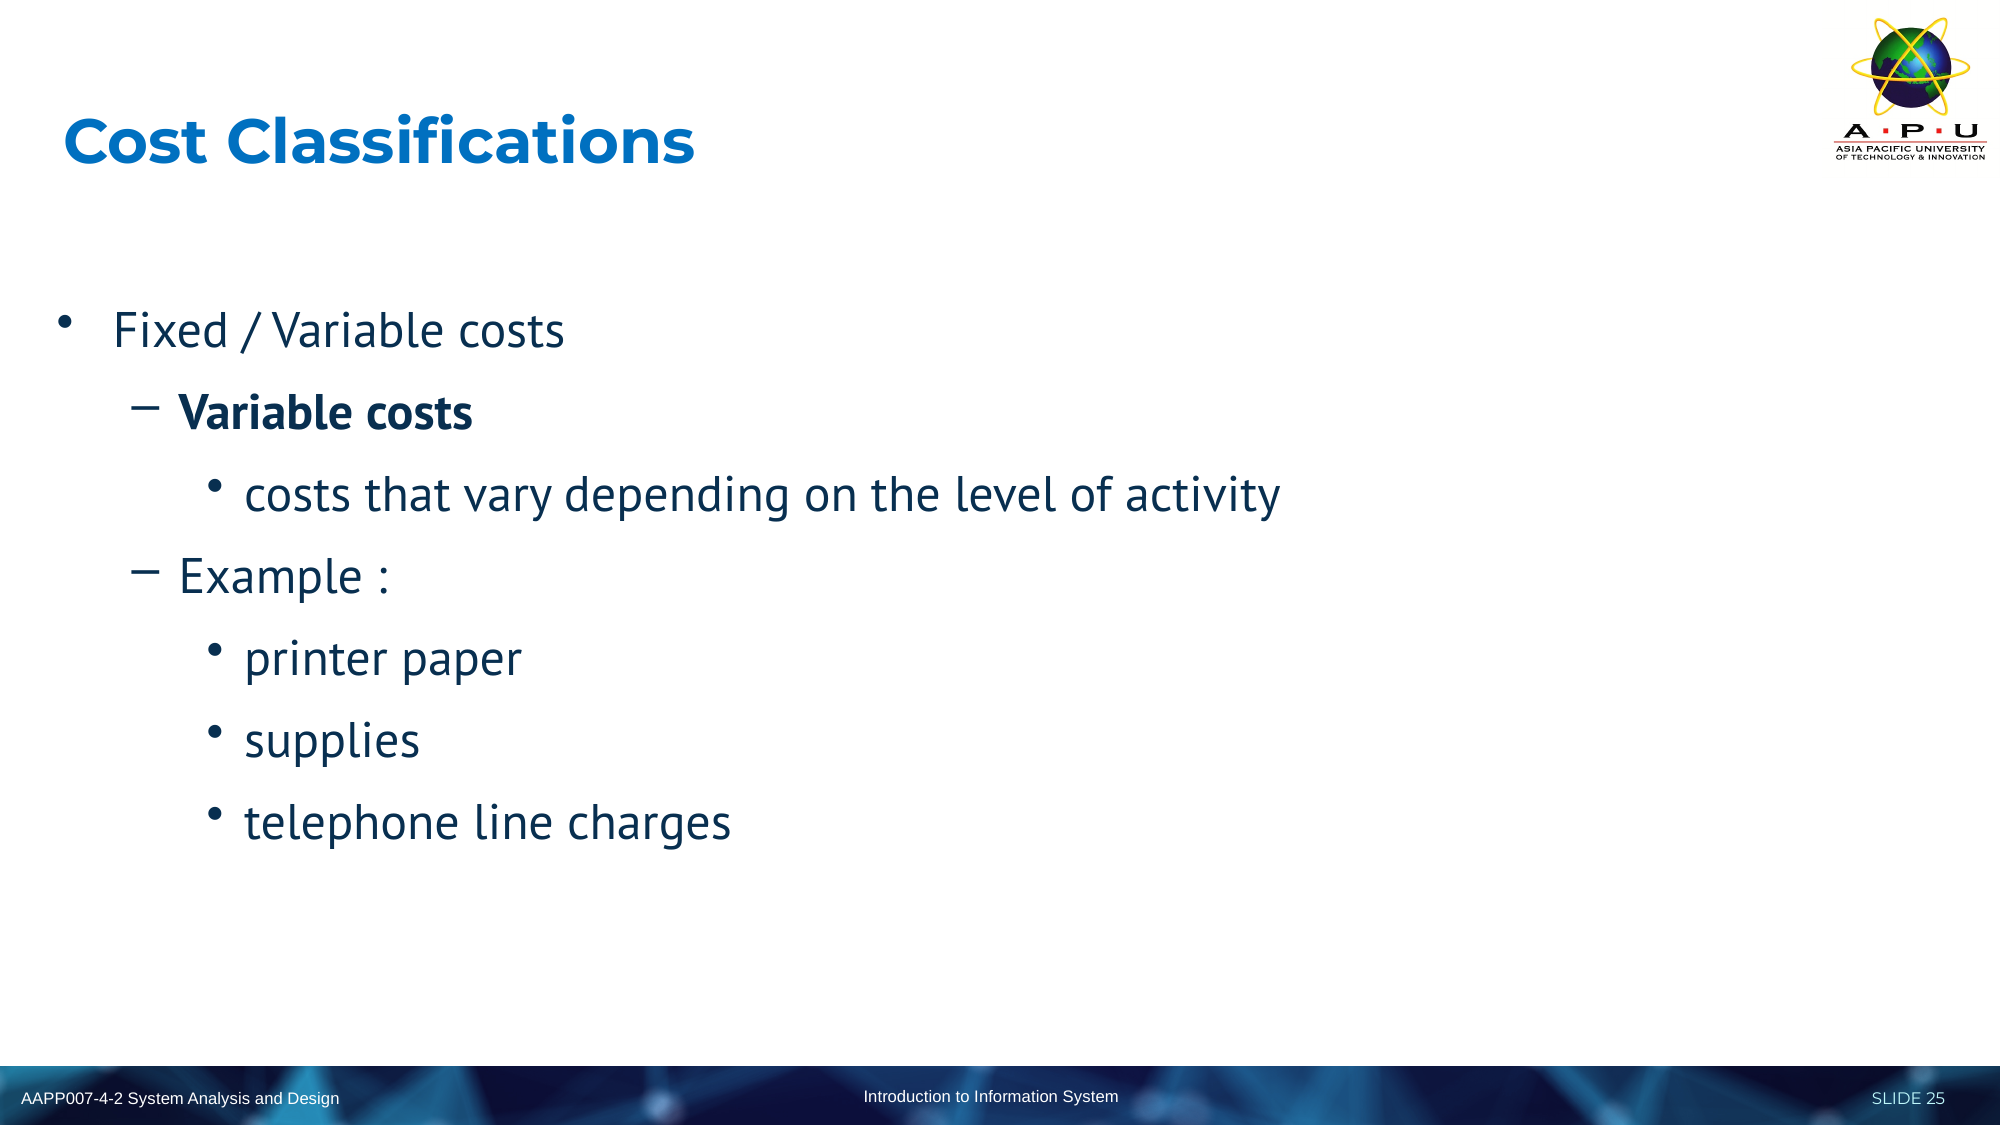

# Cost Classifications
Fixed / Variable costs
Variable costs
costs that vary depending on the level of activity
Example :
printer paper
supplies
telephone line charges